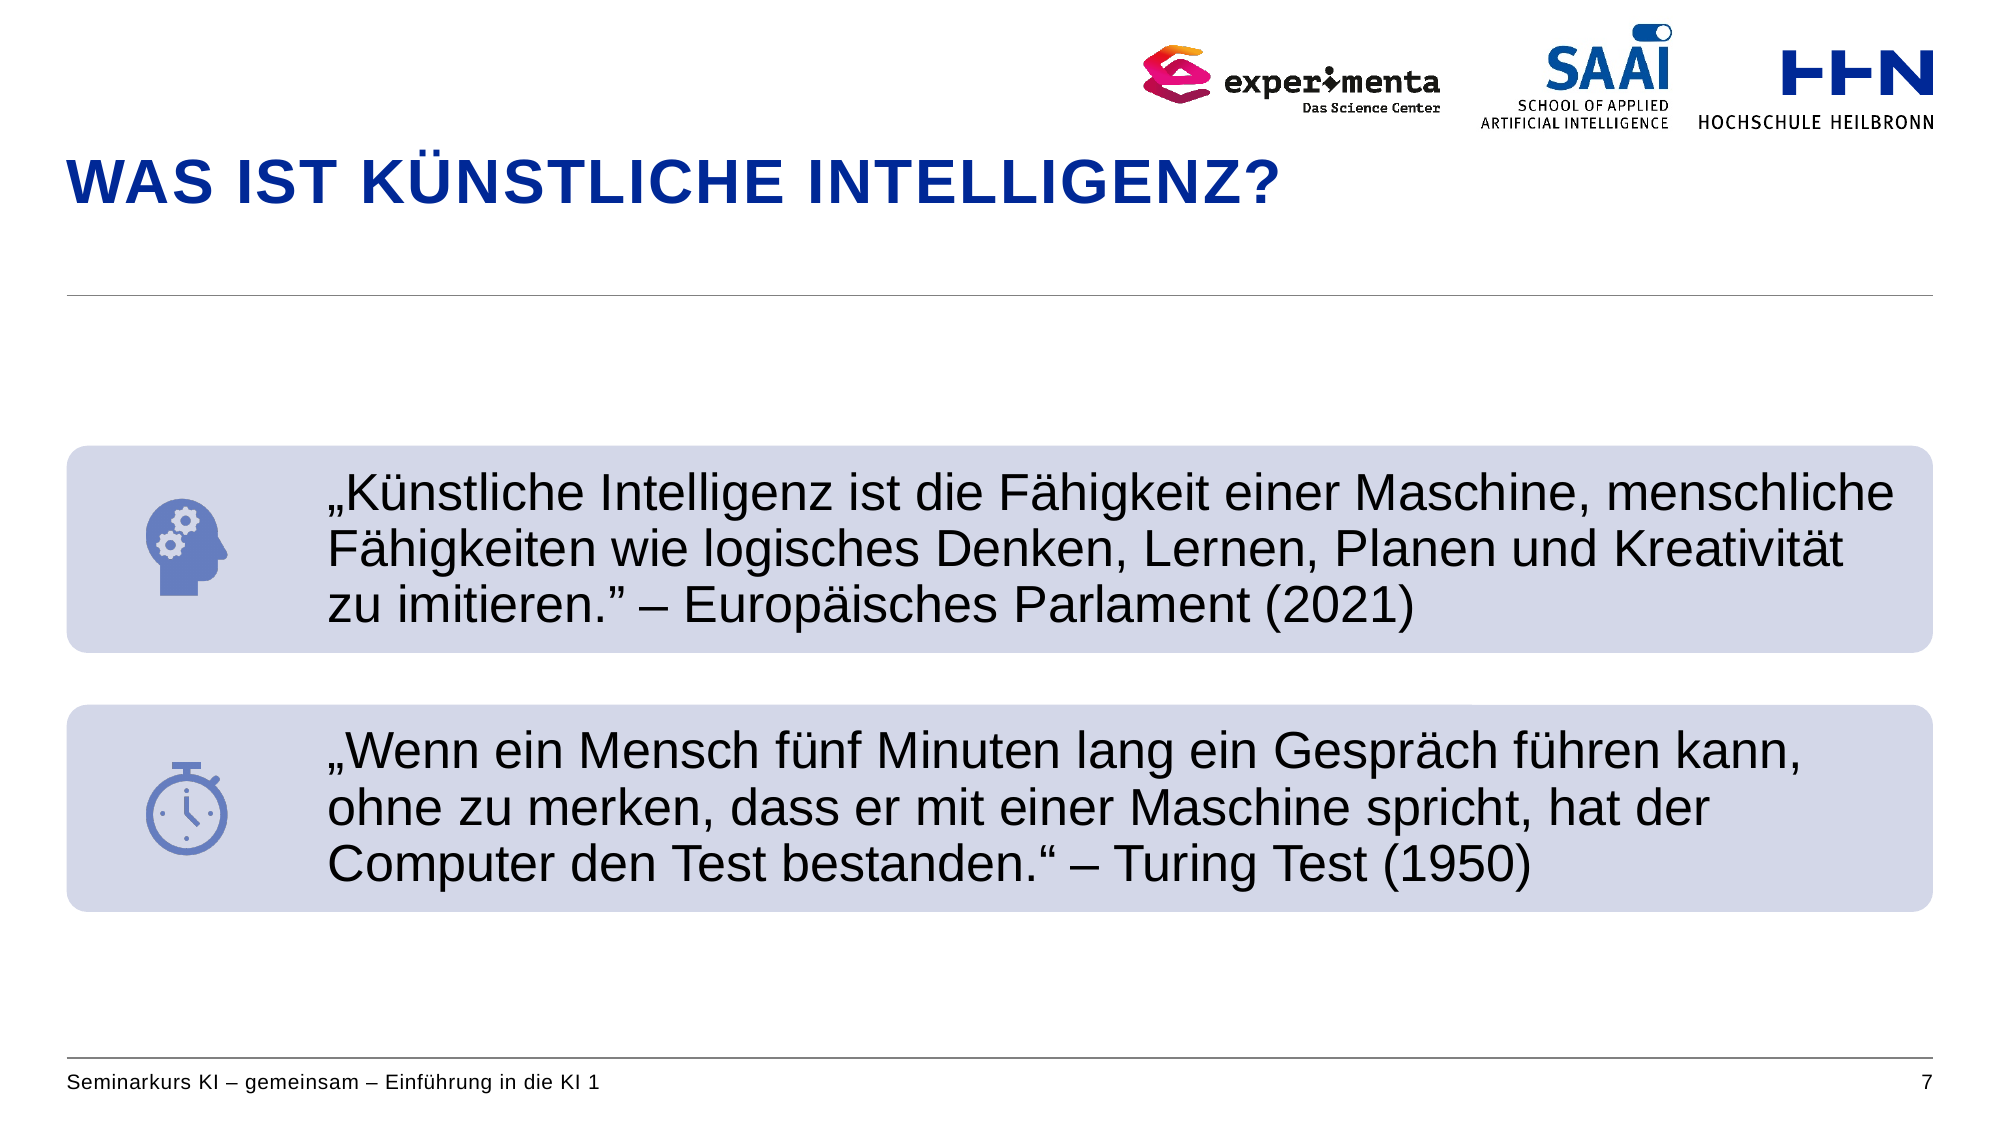

# Was ist Künstliche IntelligenZ?
„Künstliche Intelligenz ist die Fähigkeit einer Maschine, menschliche Fähigkeiten wie logisches Denken, Lernen, Planen und Kreativität zu imitieren.” – Europäisches Parlament (2021)
„Wenn ein Mensch fünf Minuten lang ein Gespräch führen kann, ohne zu merken, dass er mit einer Maschine spricht, hat der Computer den Test bestanden.“ – Turing Test (1950)
Seminarkurs KI – gemeinsam – Einführung in die KI 1
7